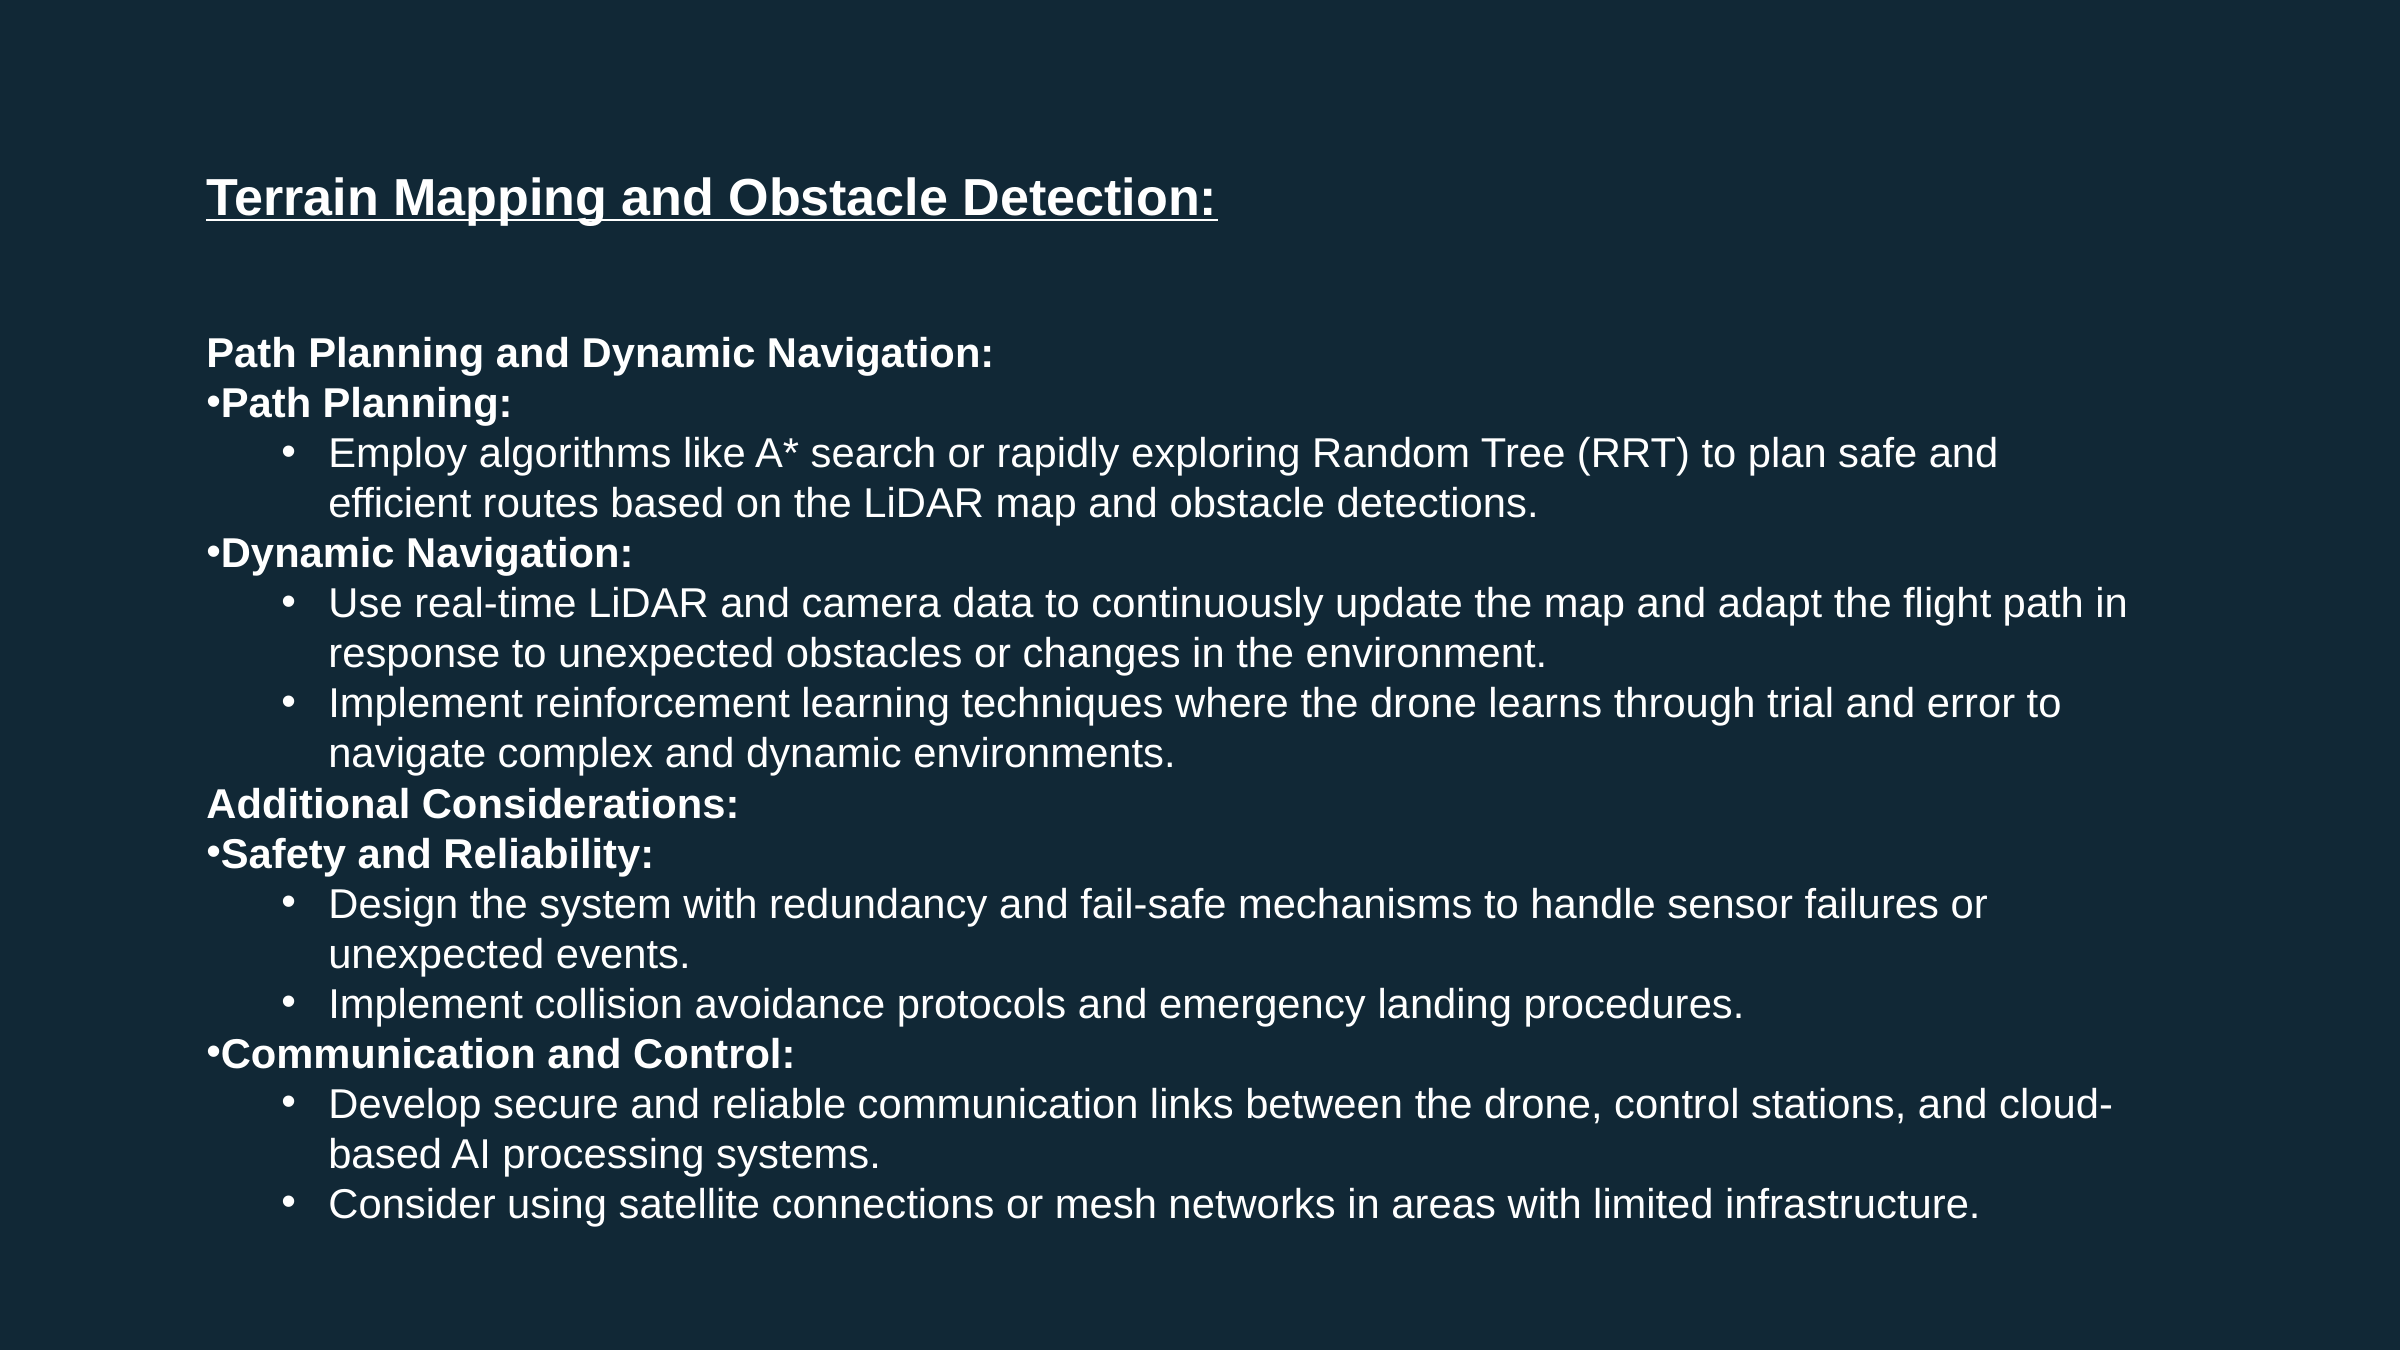

Terrain Mapping and Obstacle Detection:

Path Planning and Dynamic Navigation:
Path Planning:
Employ algorithms like A* search or rapidly exploring Random Tree (RRT) to plan safe and efficient routes based on the LiDAR map and obstacle detections.
Dynamic Navigation:
Use real-time LiDAR and camera data to continuously update the map and adapt the flight path in response to unexpected obstacles or changes in the environment.
Implement reinforcement learning techniques where the drone learns through trial and error to navigate complex and dynamic environments.
Additional Considerations:
Safety and Reliability:
Design the system with redundancy and fail-safe mechanisms to handle sensor failures or unexpected events.
Implement collision avoidance protocols and emergency landing procedures.
Communication and Control:
Develop secure and reliable communication links between the drone, control stations, and cloud-based AI processing systems.
Consider using satellite connections or mesh networks in areas with limited infrastructure.